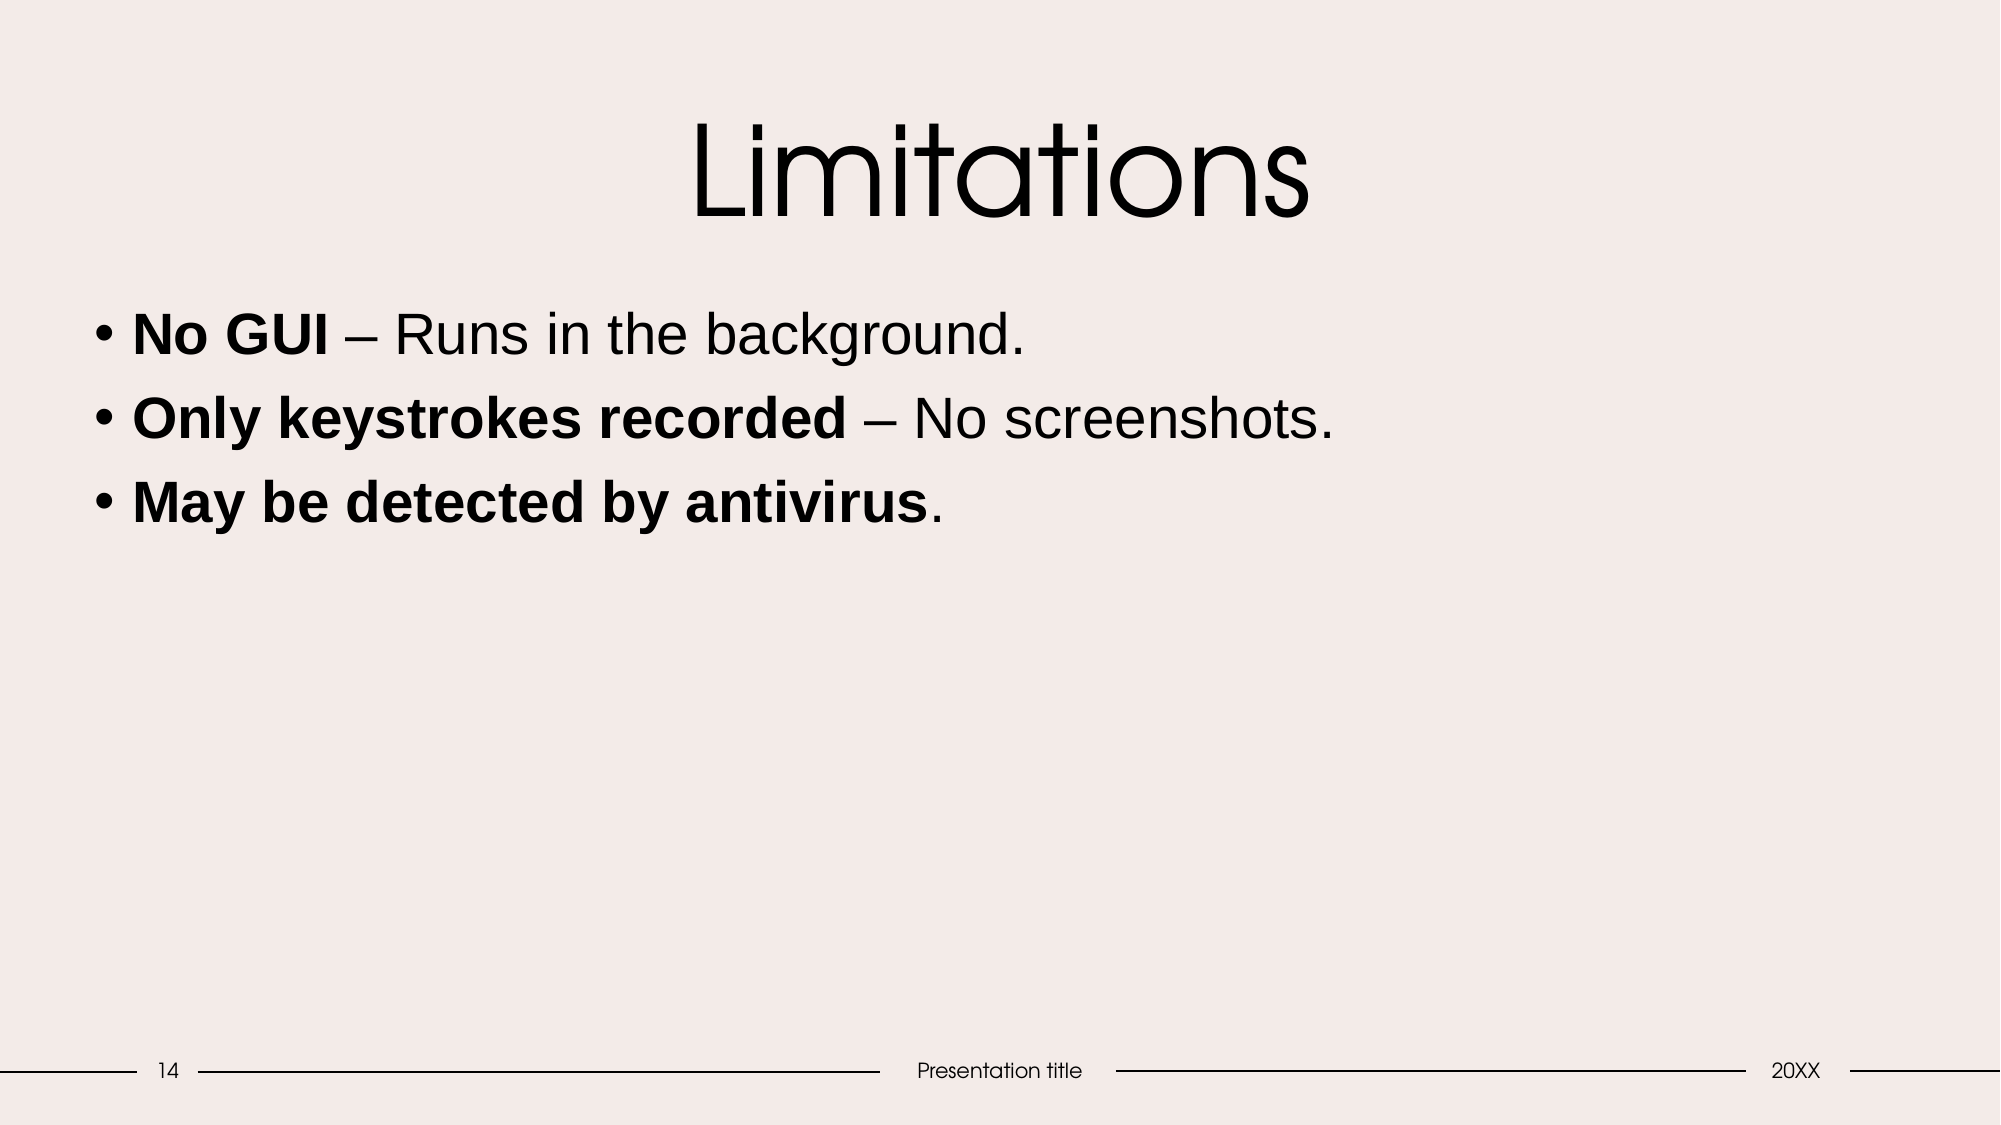

# Limitations
No GUI – Runs in the background.
Only keystrokes recorded – No screenshots.
May be detected by antivirus.

14
Presentation title
20XX